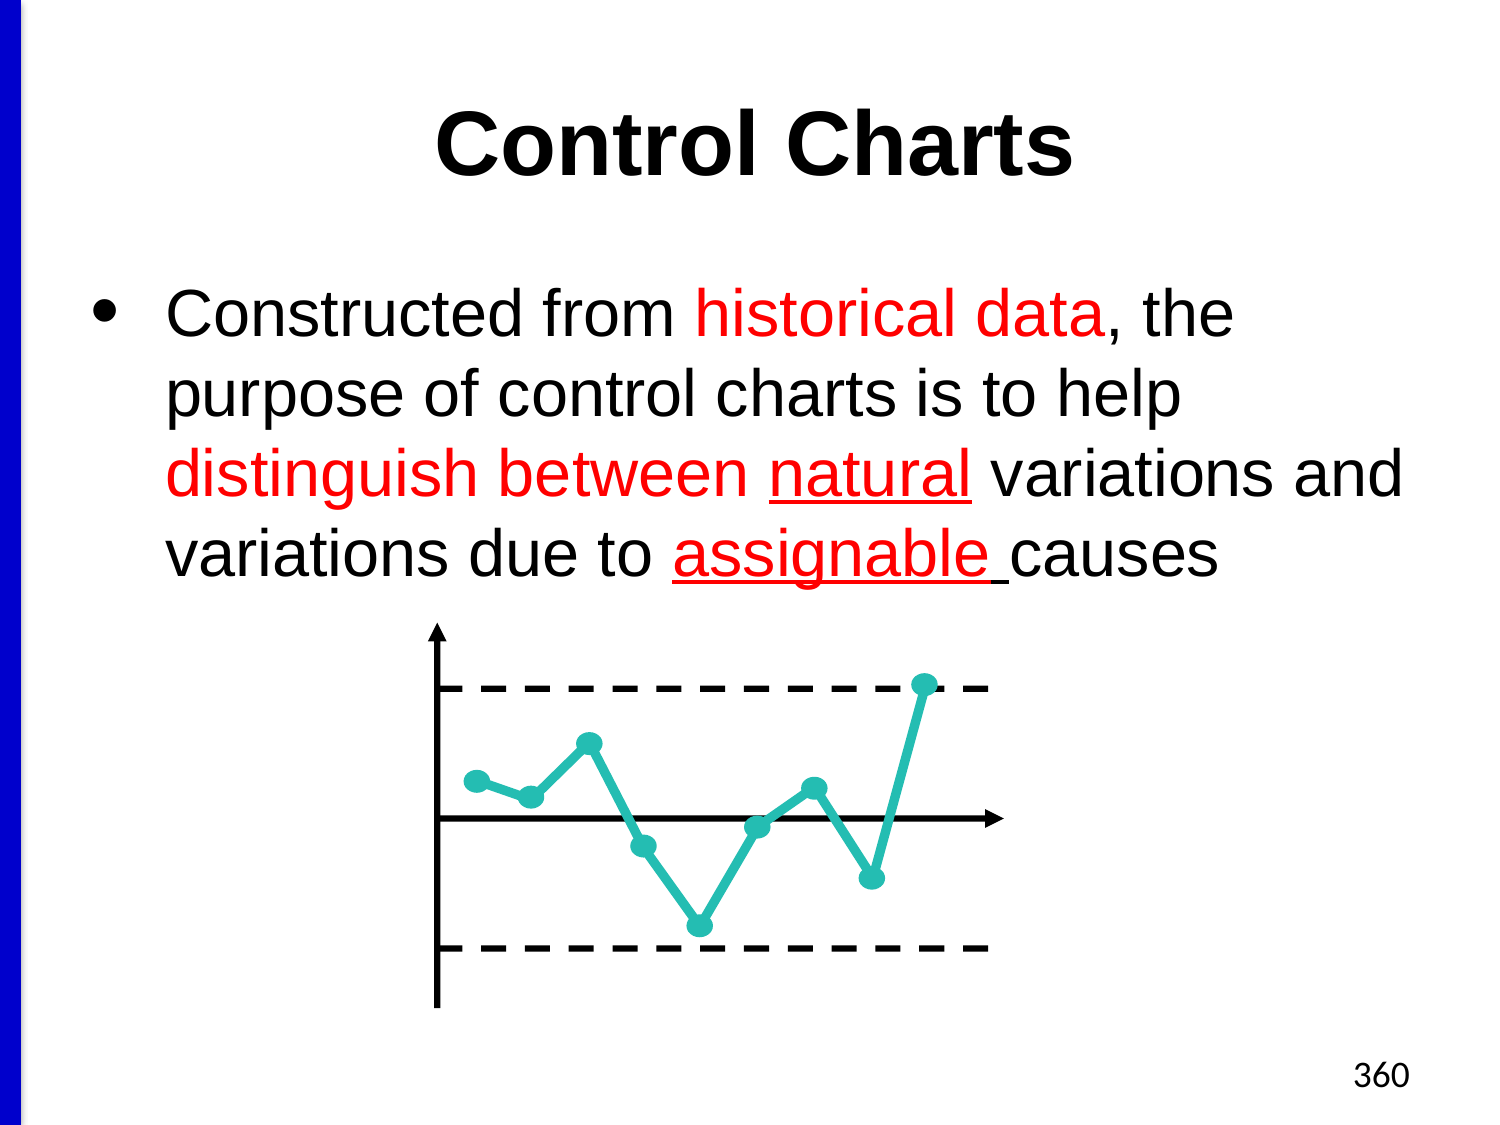

# Control Charts
Constructed from historical data, the purpose of control charts is to help distinguish between natural variations and variations due to assignable causes

360